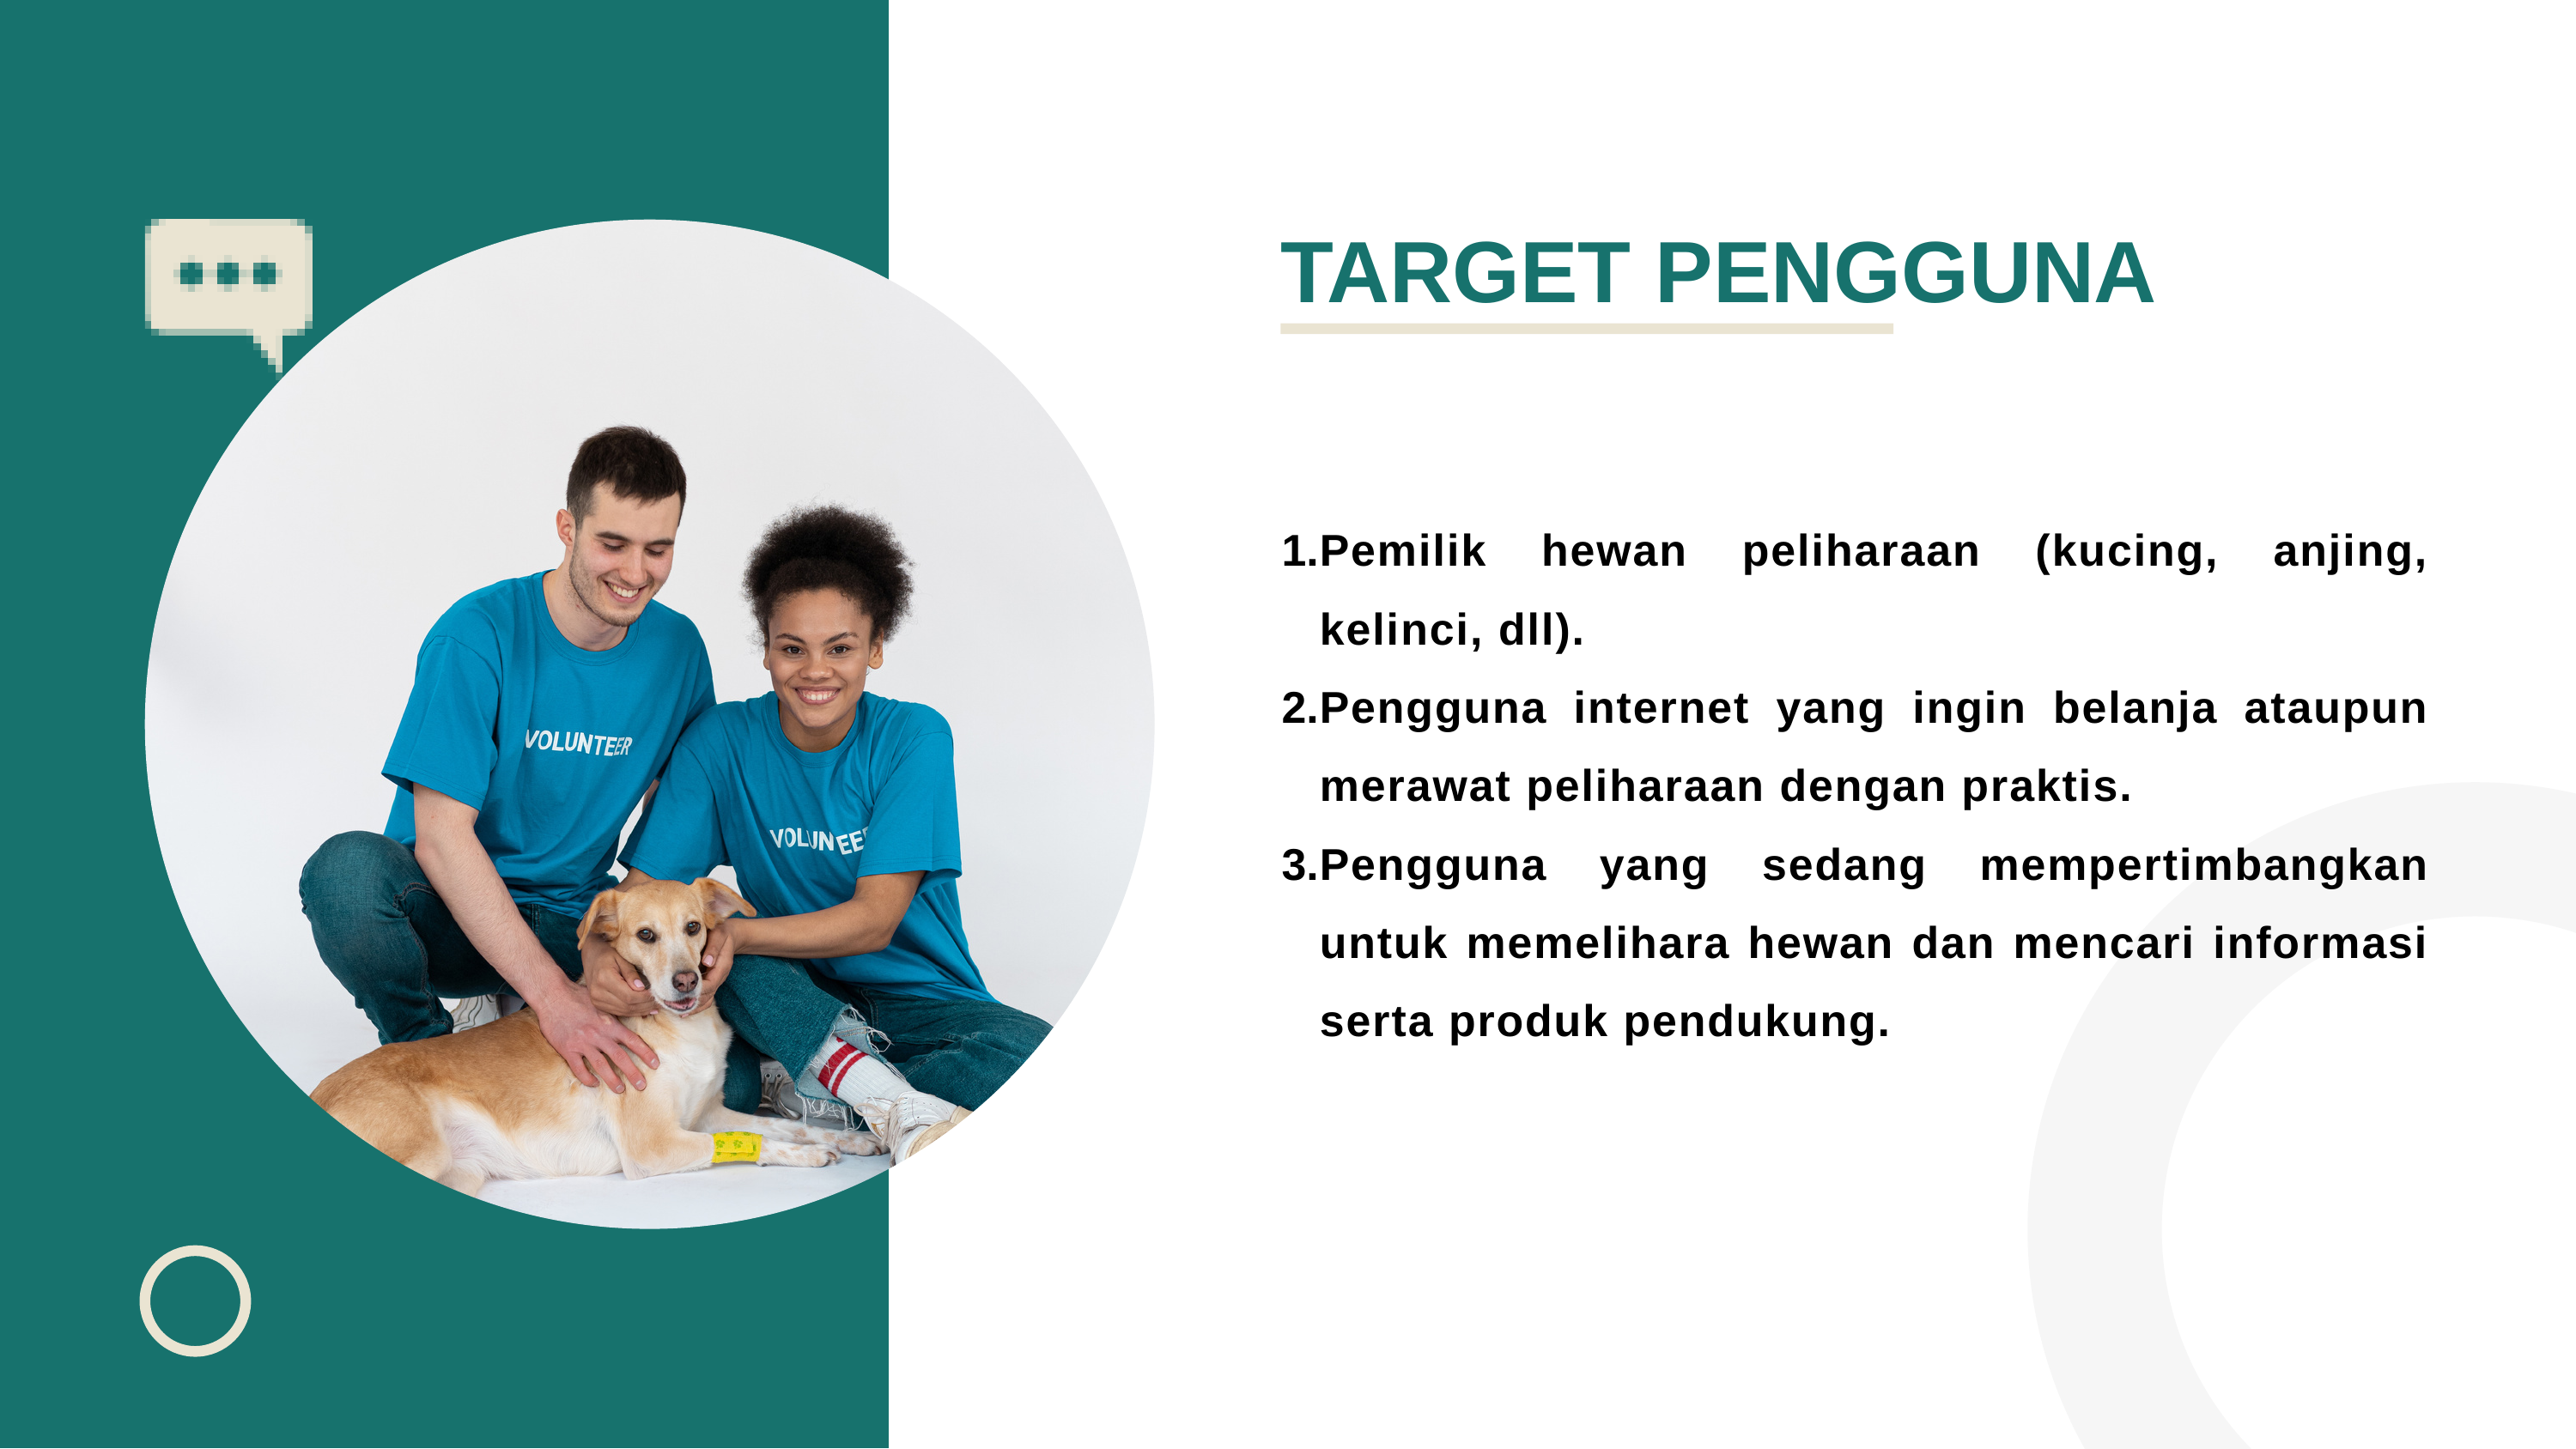

TARGET PENGGUNA

Pemilik hewan peliharaan (kucing, anjing, kelinci, dll).
Pengguna internet yang ingin belanja ataupun merawat peliharaan dengan praktis.
Pengguna yang sedang mempertimbangkan untuk memelihara hewan dan mencari informasi serta produk pendukung.